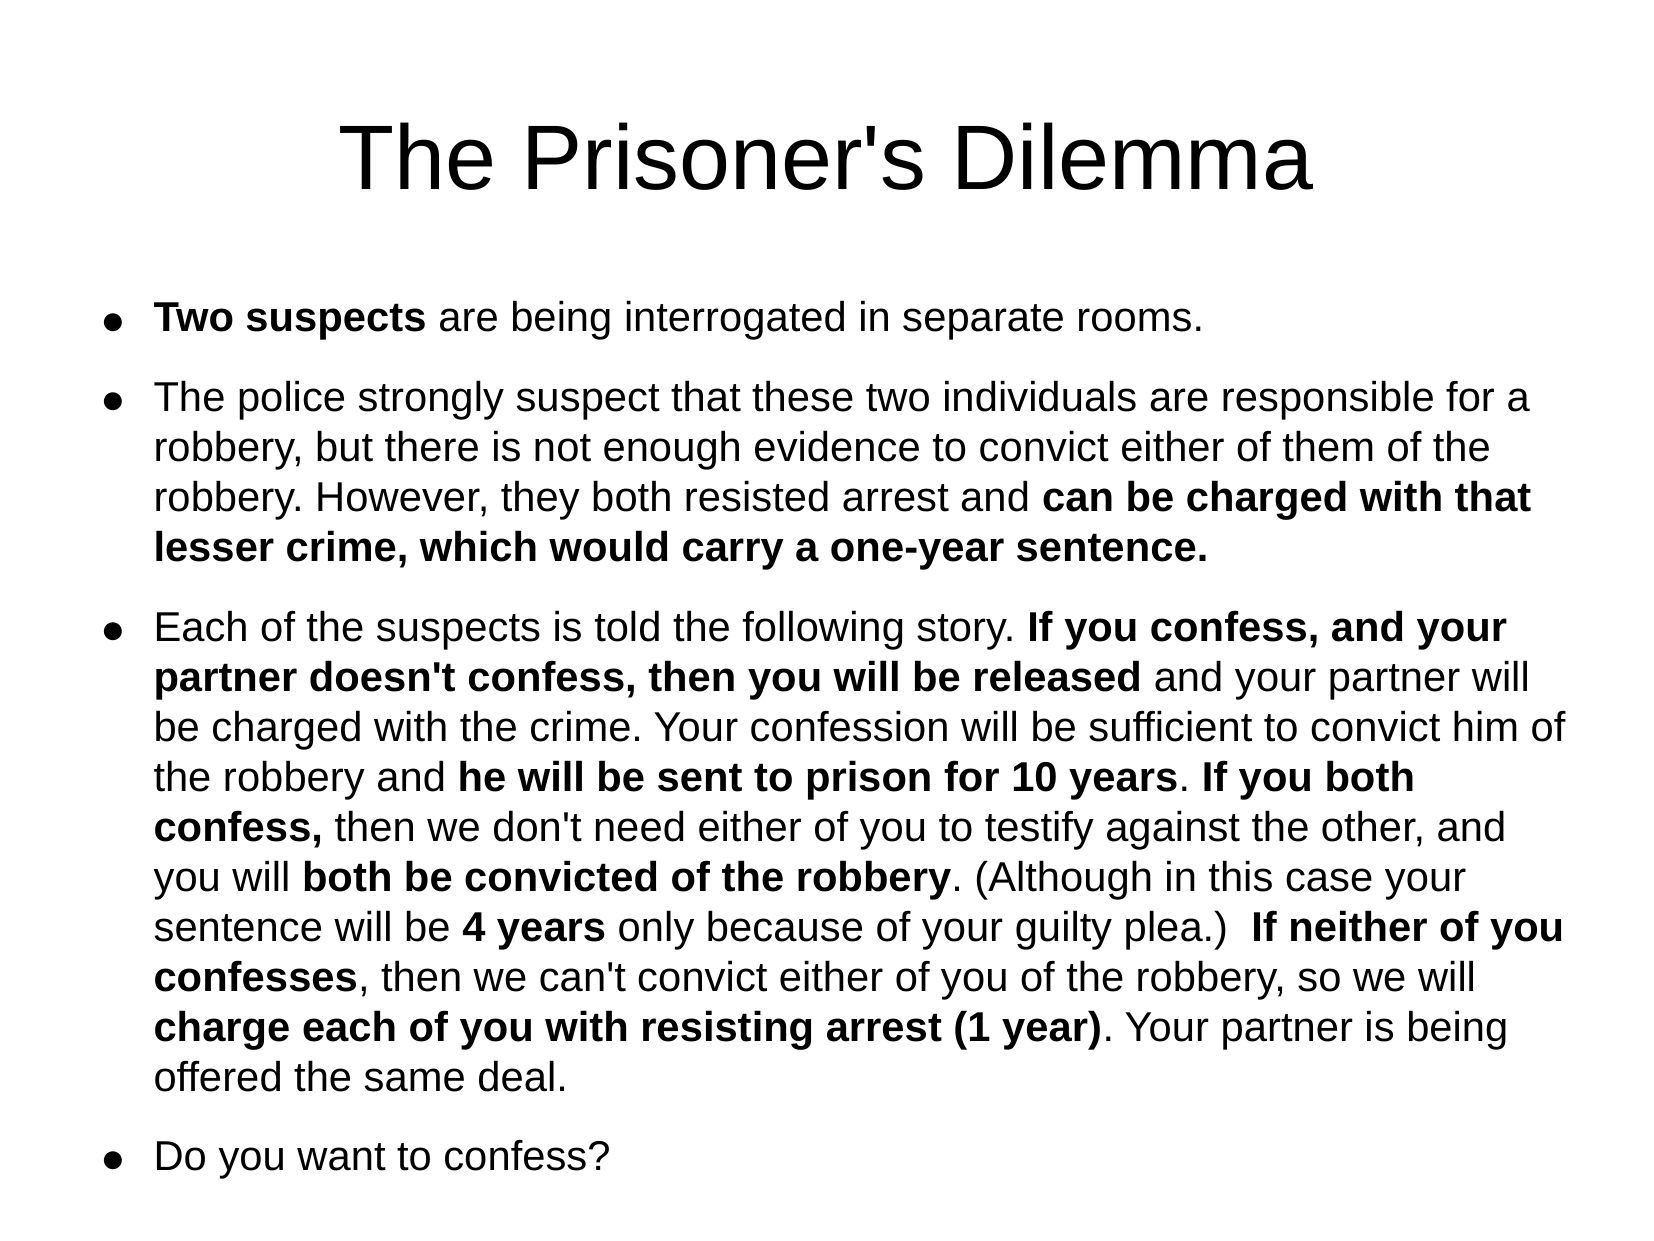

The Prisoner's Dilemma
Two suspects are being interrogated in separate rooms.
The police strongly suspect that these two individuals are responsible for a robbery, but there is not enough evidence to convict either of them of the robbery. However, they both resisted arrest and can be charged with that lesser crime, which would carry a one-year sentence.
Each of the suspects is told the following story. If you confess, and your partner doesn't confess, then you will be released and your partner will be charged with the crime. Your confession will be sufficient to convict him of the robbery and he will be sent to prison for 10 years. If you both confess, then we don't need either of you to testify against the other, and you will both be convicted of the robbery. (Although in this case your sentence will be 4 years only because of your guilty plea.)  If neither of you confesses, then we can't convict either of you of the robbery, so we will charge each of you with resisting arrest (1 year). Your partner is being offered the same deal.
Do you want to confess?